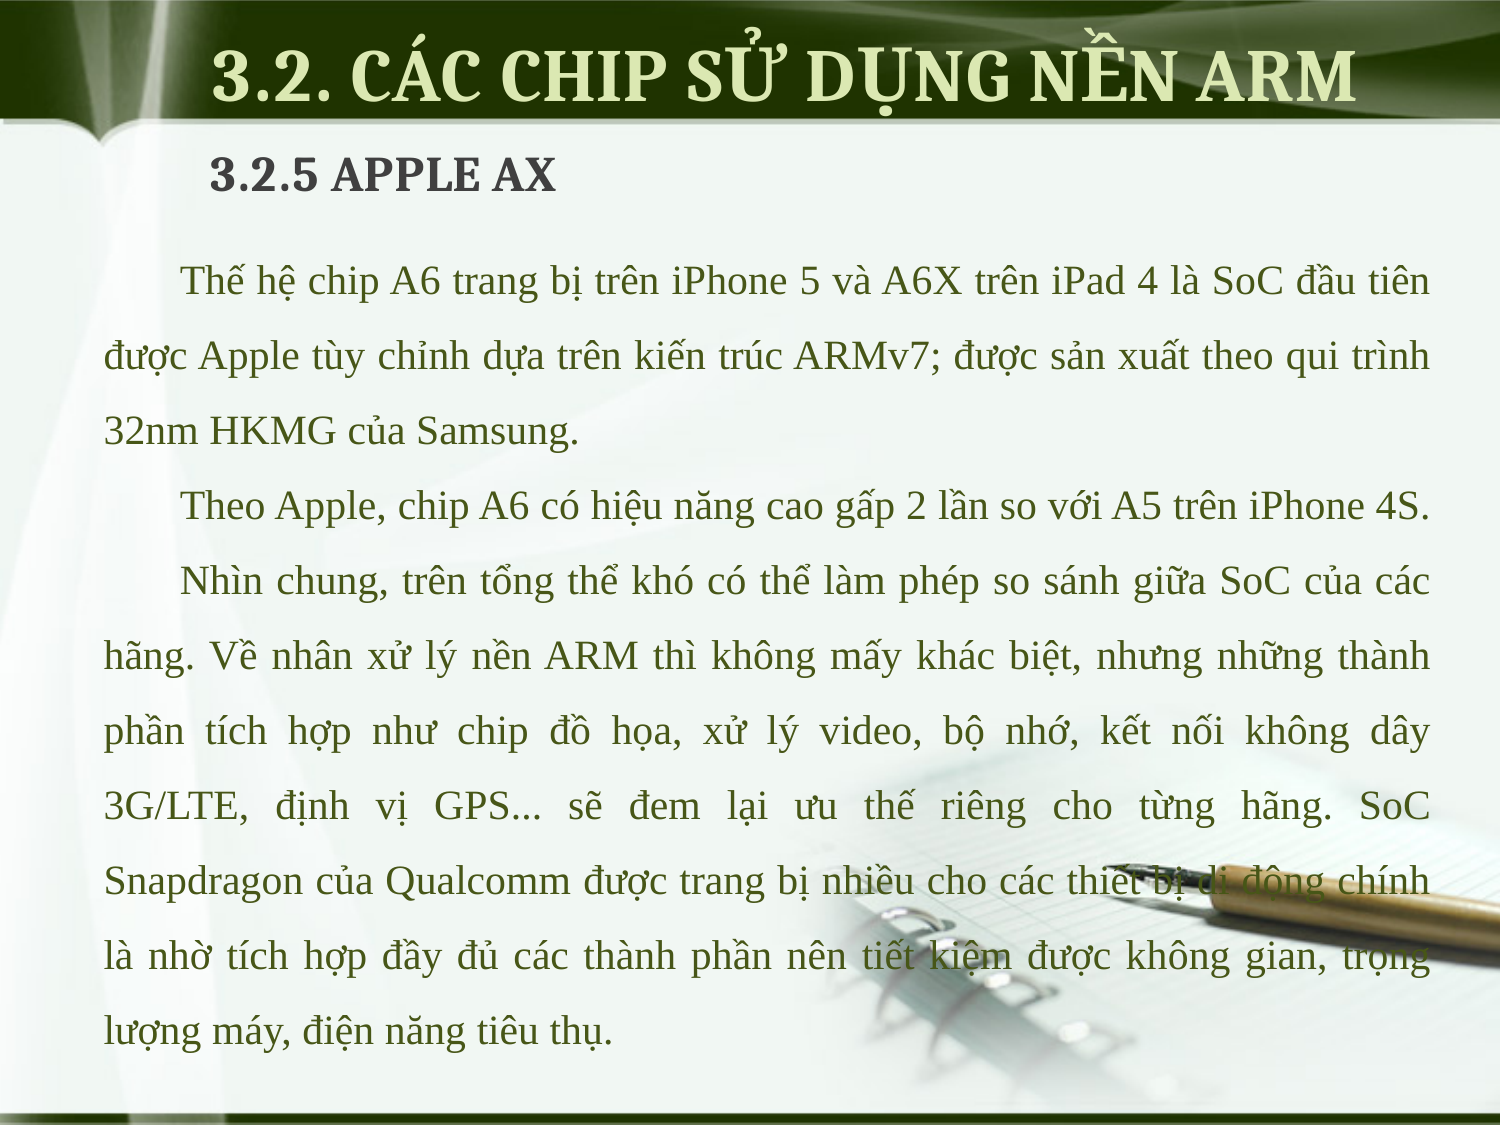

# 3.2. CÁC CHIP SỬ DỤNG NỀN ARM
3.2.5 APPLE AX
Thế hệ chip A6 trang bị trên iPhone 5 và A6X trên iPad 4 là SoC đầu tiên được Apple tùy chỉnh dựa trên kiến trúc ARMv7; được sản xuất theo qui trình 32nm HKMG của Samsung.
Theo Apple, chip A6 có hiệu năng cao gấp 2 lần so với A5 trên iPhone 4S.
Nhìn chung, trên tổng thể khó có thể làm phép so sánh giữa SoC của các hãng. Về nhân xử lý nền ARM thì không mấy khác biệt, nhưng những thành phần tích hợp như chip đồ họa, xử lý video, bộ nhớ, kết nối không dây 3G/LTE, định vị GPS... sẽ đem lại ưu thế riêng cho từng hãng. SoC Snapdragon của Qualcomm được trang bị nhiều cho các thiết bị di động chính là nhờ tích hợp đầy đủ các thành phần nên tiết kiệm được không gian, trọng lượng máy, điện năng tiêu thụ.